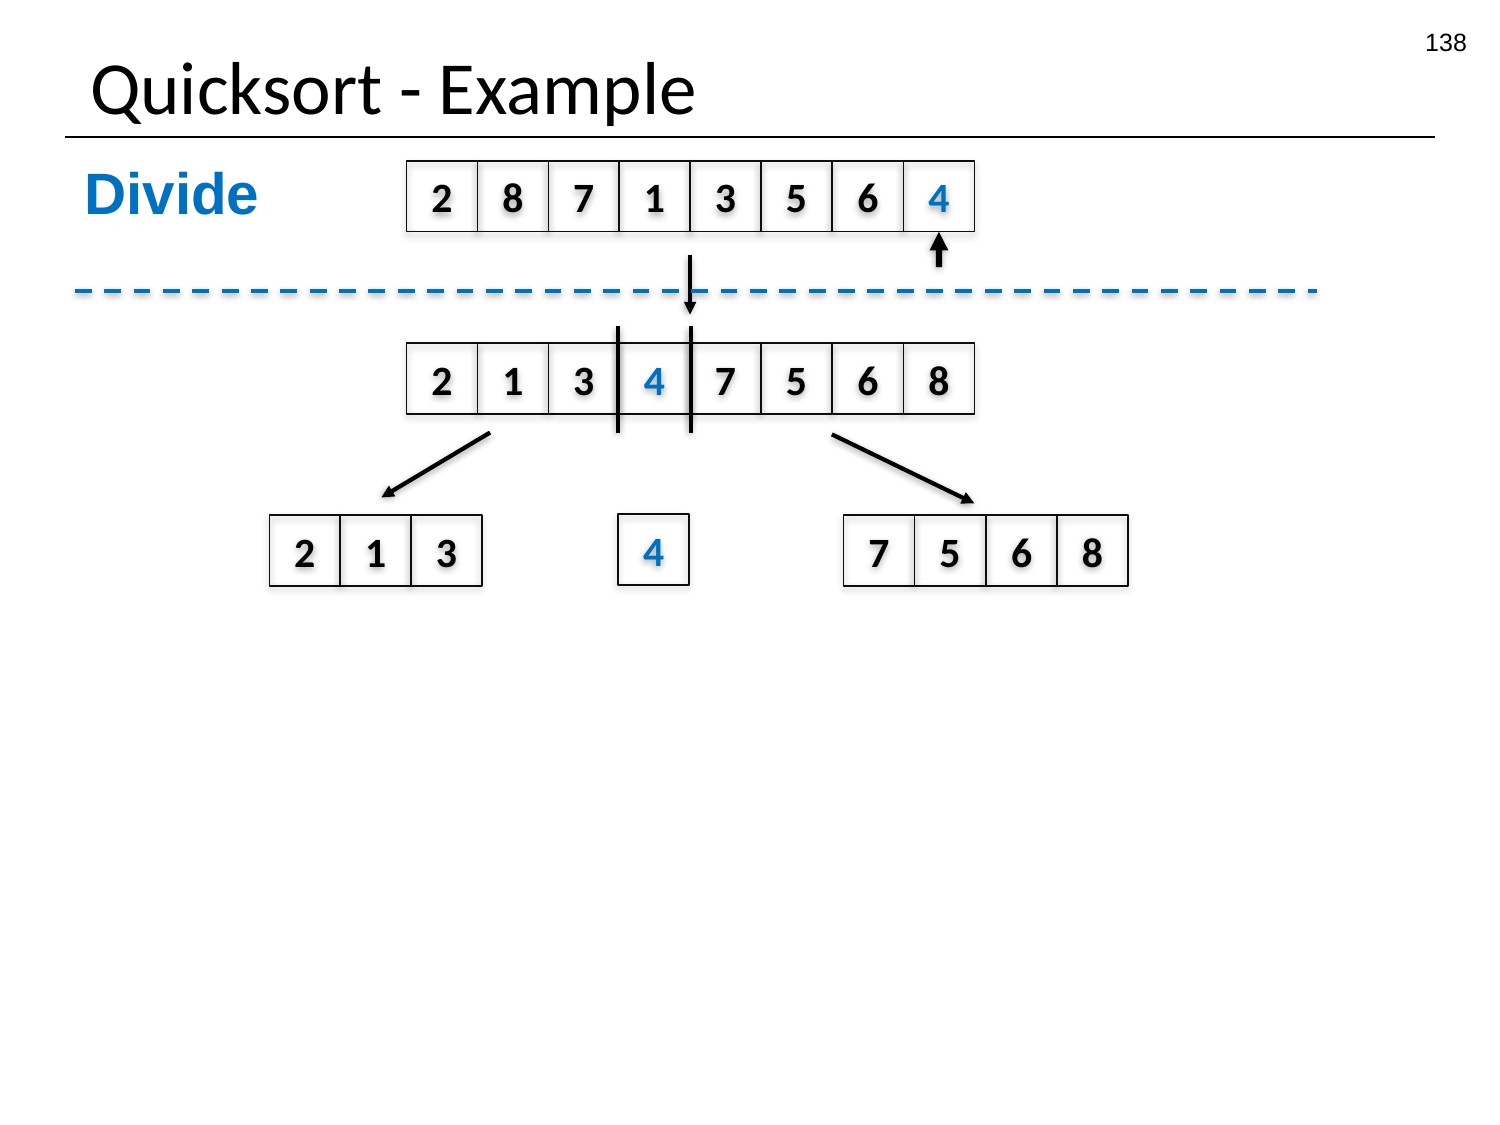

138
# Quicksort - Example

Divide
2
8
7
1
3
5
6
4
2
1
3
4
7
5
6
8
4
2
1
3
7
5
6
8